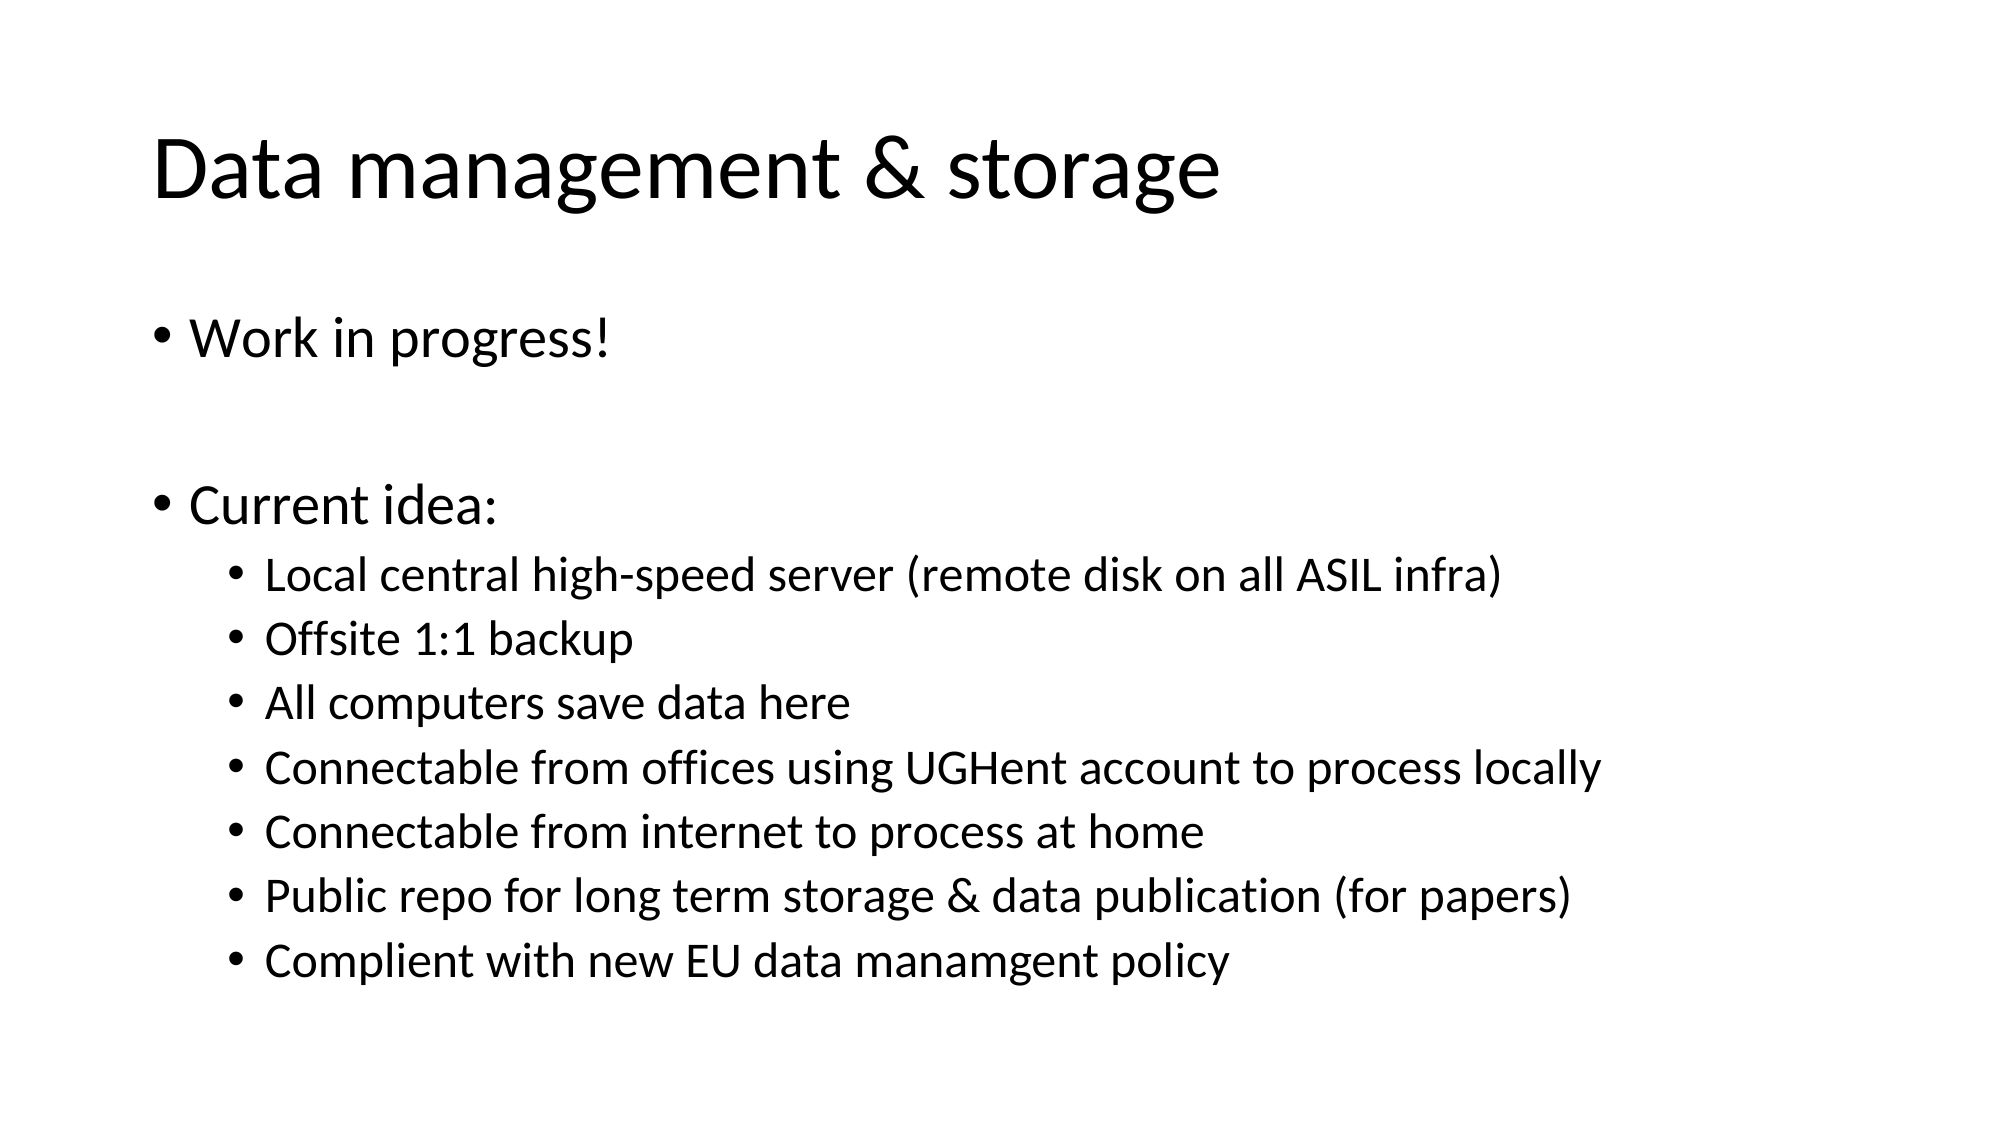

# Data management & storage
Work in progress!

Current idea:
Local central high-speed server (remote disk on all ASIL infra)
Offsite 1:1 backup
All computers save data here
Connectable from offices using UGHent account to process locally
Connectable from internet to process at home
Public repo for long term storage & data publication (for papers)
Complient with new EU data manamgent policy